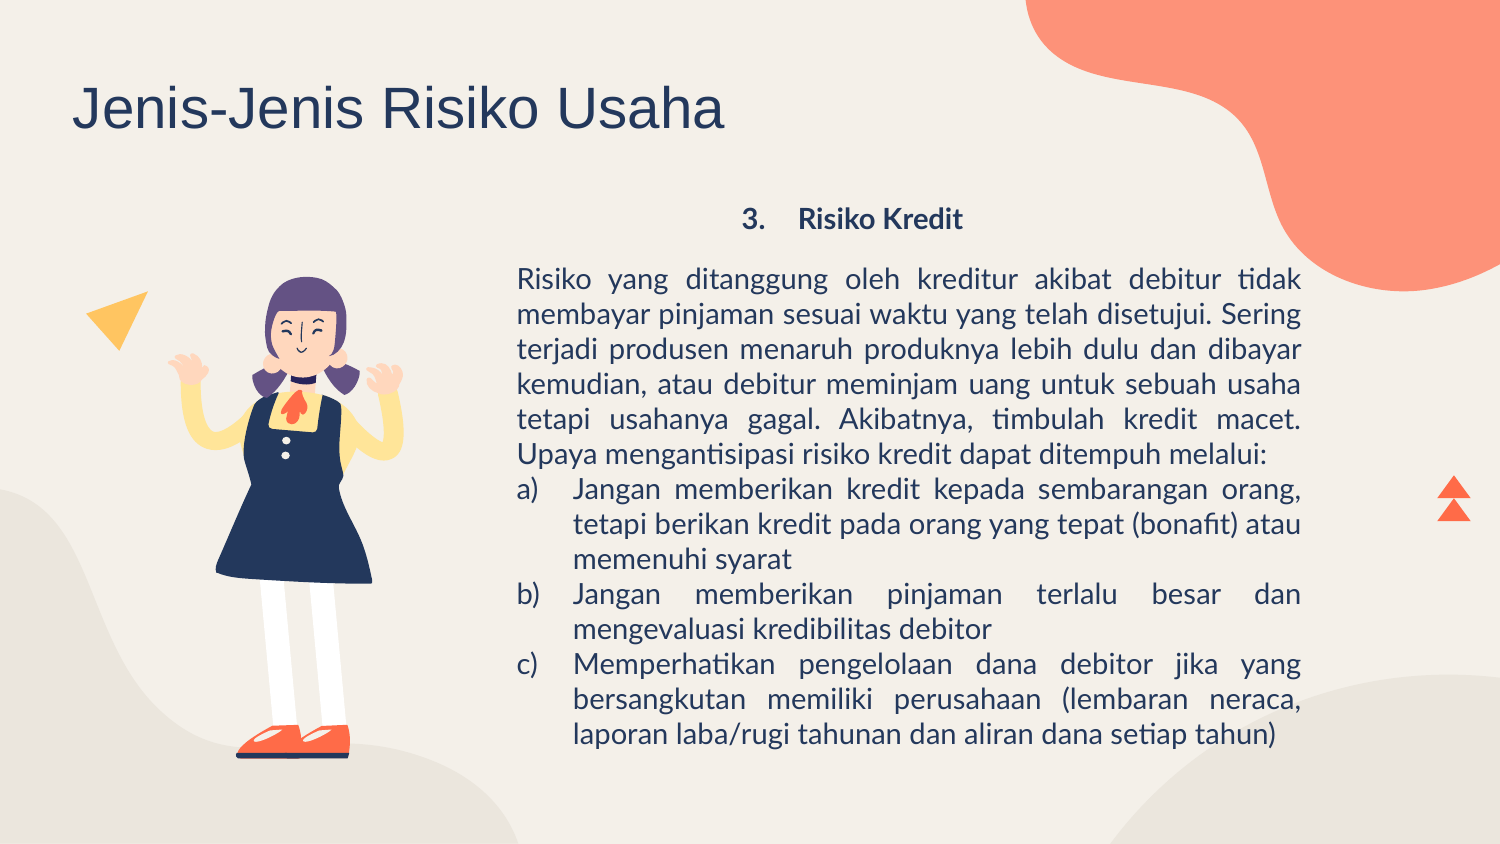

# Jenis-Jenis Risiko Usaha
Risiko Kredit
Risiko yang ditanggung oleh kreditur akibat debitur tidak membayar pinjaman sesuai waktu yang telah disetujui. Sering terjadi produsen menaruh produknya lebih dulu dan dibayar kemudian, atau debitur meminjam uang untuk sebuah usaha tetapi usahanya gagal. Akibatnya, timbulah kredit macet. Upaya mengantisipasi risiko kredit dapat ditempuh melalui:
Jangan memberikan kredit kepada sembarangan orang, tetapi berikan kredit pada orang yang tepat (bonafit) atau memenuhi syarat
Jangan memberikan pinjaman terlalu besar dan mengevaluasi kredibilitas debitor
Memperhatikan pengelolaan dana debitor jika yang bersangkutan memiliki perusahaan (lembaran neraca, laporan laba/rugi tahunan dan aliran dana setiap tahun)